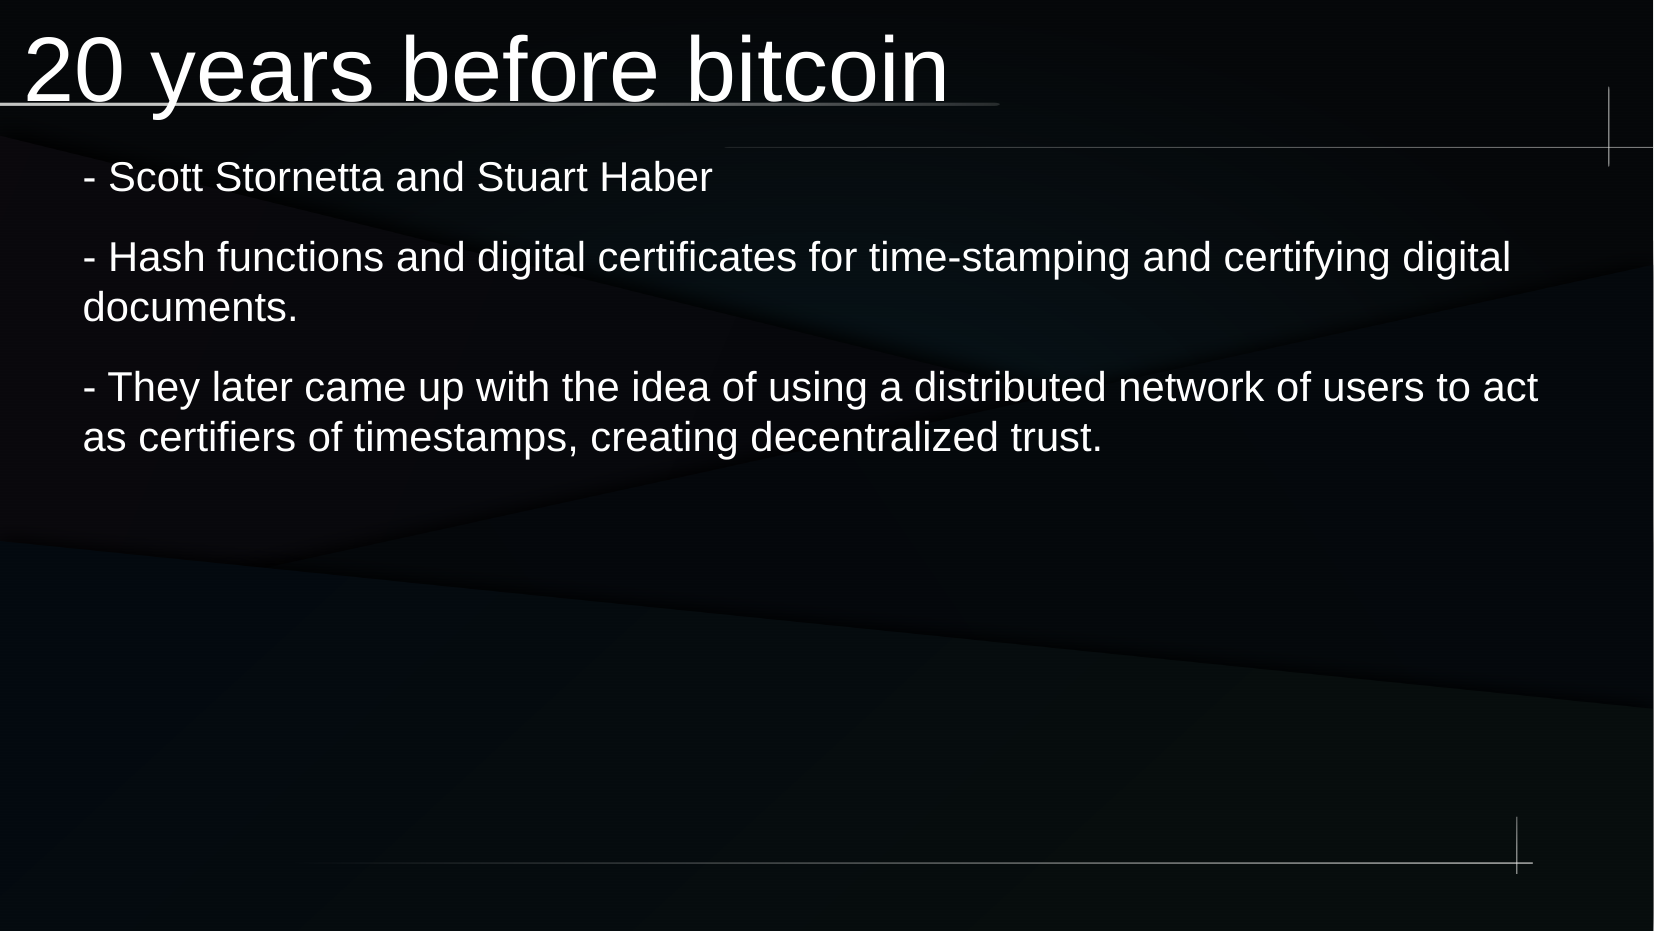

# 20 years before bitcoin
- Scott Stornetta and Stuart Haber
- Hash functions and digital certificates for time-stamping and certifying digital documents.
- They later came up with the idea of using a distributed network of users to act as certifiers of timestamps, creating decentralized trust.